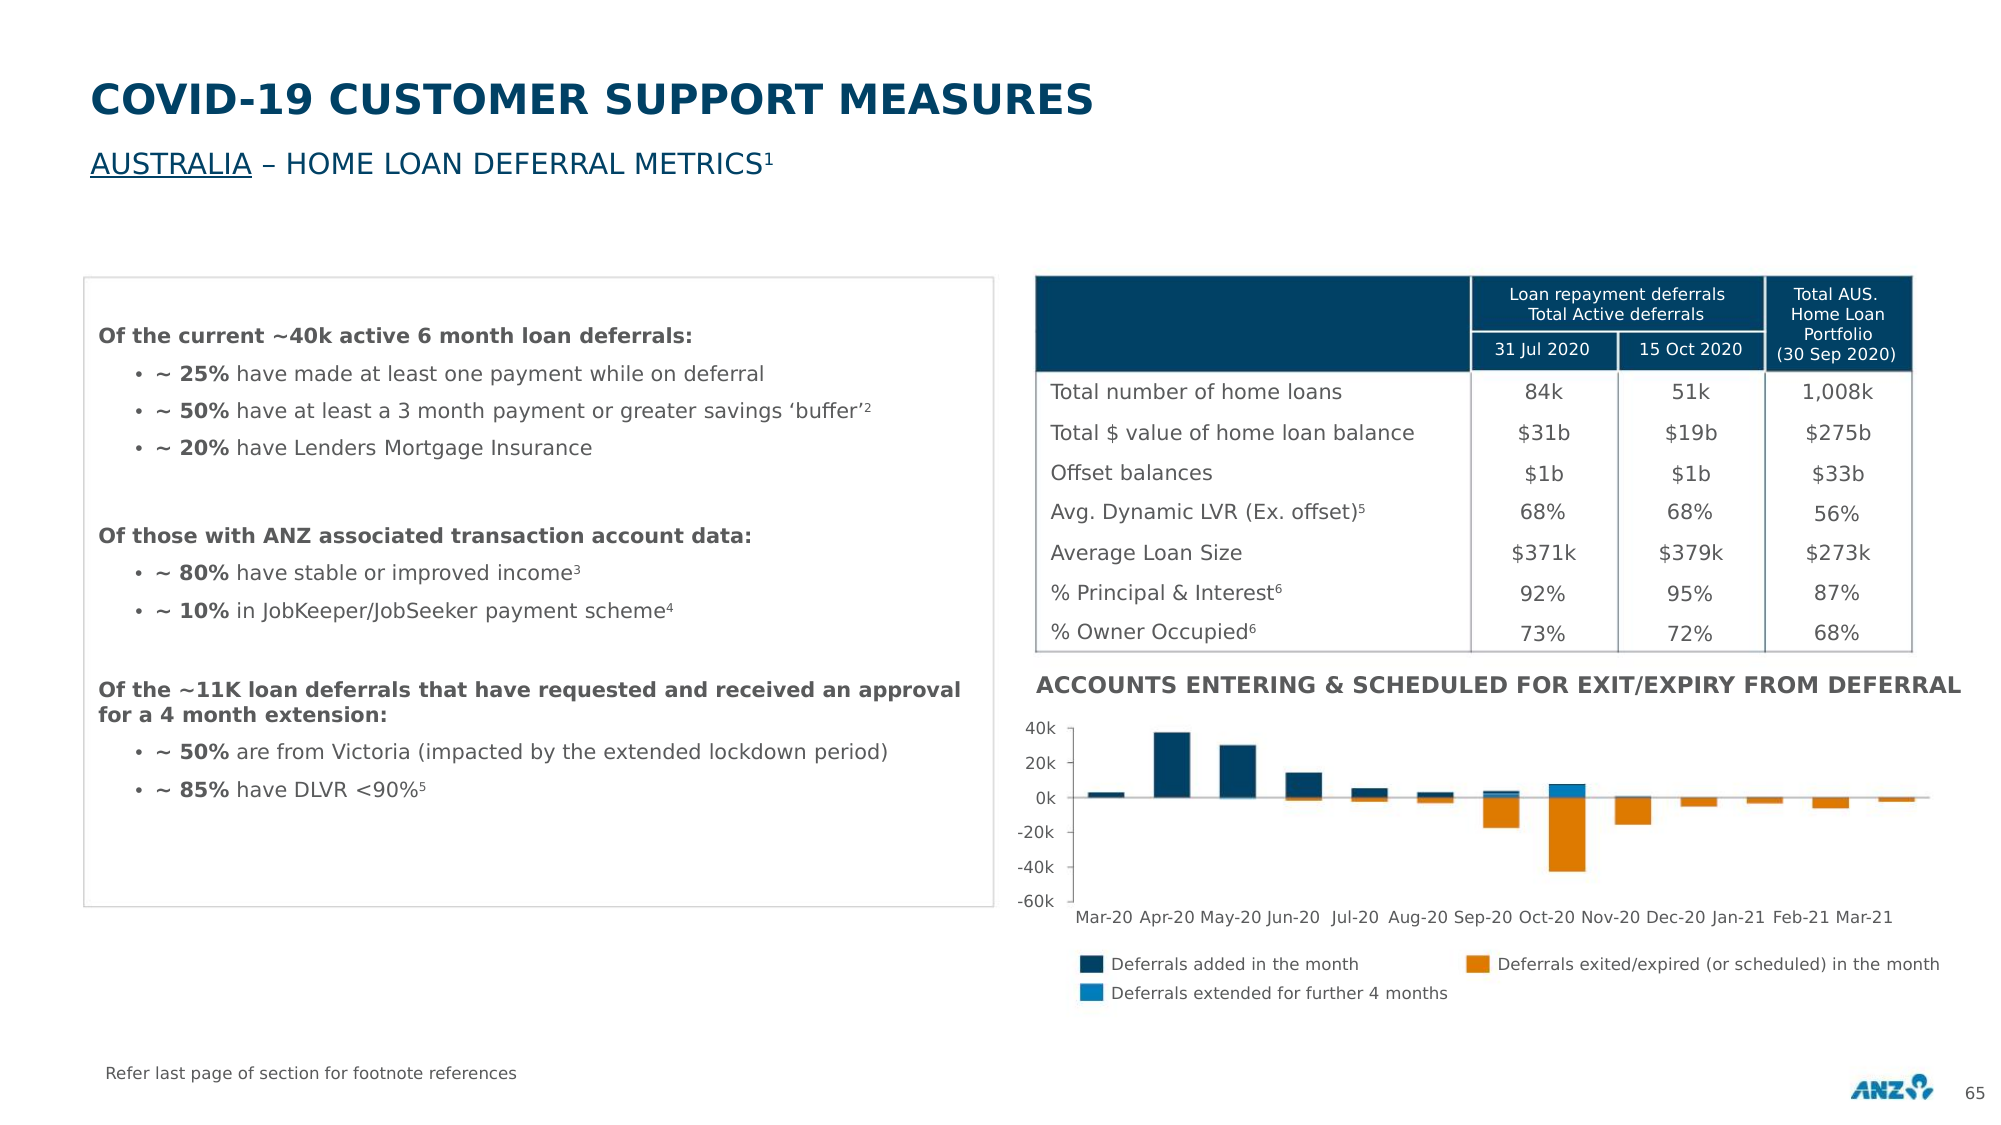

COVID-19 CUSTOMER SUPPORT MEASURES
AUSTRALIA – HOME LOAN DEFERRAL METRICS1
Loan repayment deferrals
Total Active deferrals
Total AUS.
Home Loan
Portfolio
Of the current ~40k active 6 month loan deferrals:
31 Jul 2020
15 Oct 2020
(30 Sep 2020)
• ~ 25% have made at least one payment while on deferral
Total number of home loans
84k
$31b
$1b
51k
$19b
$1b
1,008k
$275b
$33b
56%
• ~ 50% have at least a 3 month payment or greater savings ‘buffer’2
• ~ 20% have Lenders Mortgage Insurance
Total $ value of home loan balance
Offset balances
Avg. Dynamic LVR (Ex. offset)5
Average Loan Size
68%
$371k
92%
73%
68%
$379k
95%
72%
Of those with ANZ associated transaction account data:
• ~ 80% have stable or improved income3
$273k
87%
% Principal & Interest6
% Owner Occupied6
• ~ 10% in JobKeeper/JobSeeker payment scheme4
68%
ACCOUNTS ENTERING & SCHEDULED FOR EXIT/EXPIRY FROM DEFERRAL
Of the ~11K loan deferrals that have requested and received an approval
for a 4 month extension:
40k
• ~ 50% are from Victoria (impacted by the extended lockdown period)
• ~ 85% have DLVR <90%5
20k
0k
-20k
-40k
-60k
Mar-20 Apr-20 May-20 Jun-20 Jul-20 Aug-20 Sep-20 Oct-20 Nov-20 Dec-20 Jan-21 Feb-21 Mar-21
Deferrals added in the month
Deferrals exited/expired (or scheduled) in the month
Deferrals extended for further 4 months
Refer last page of section for footnote references
65